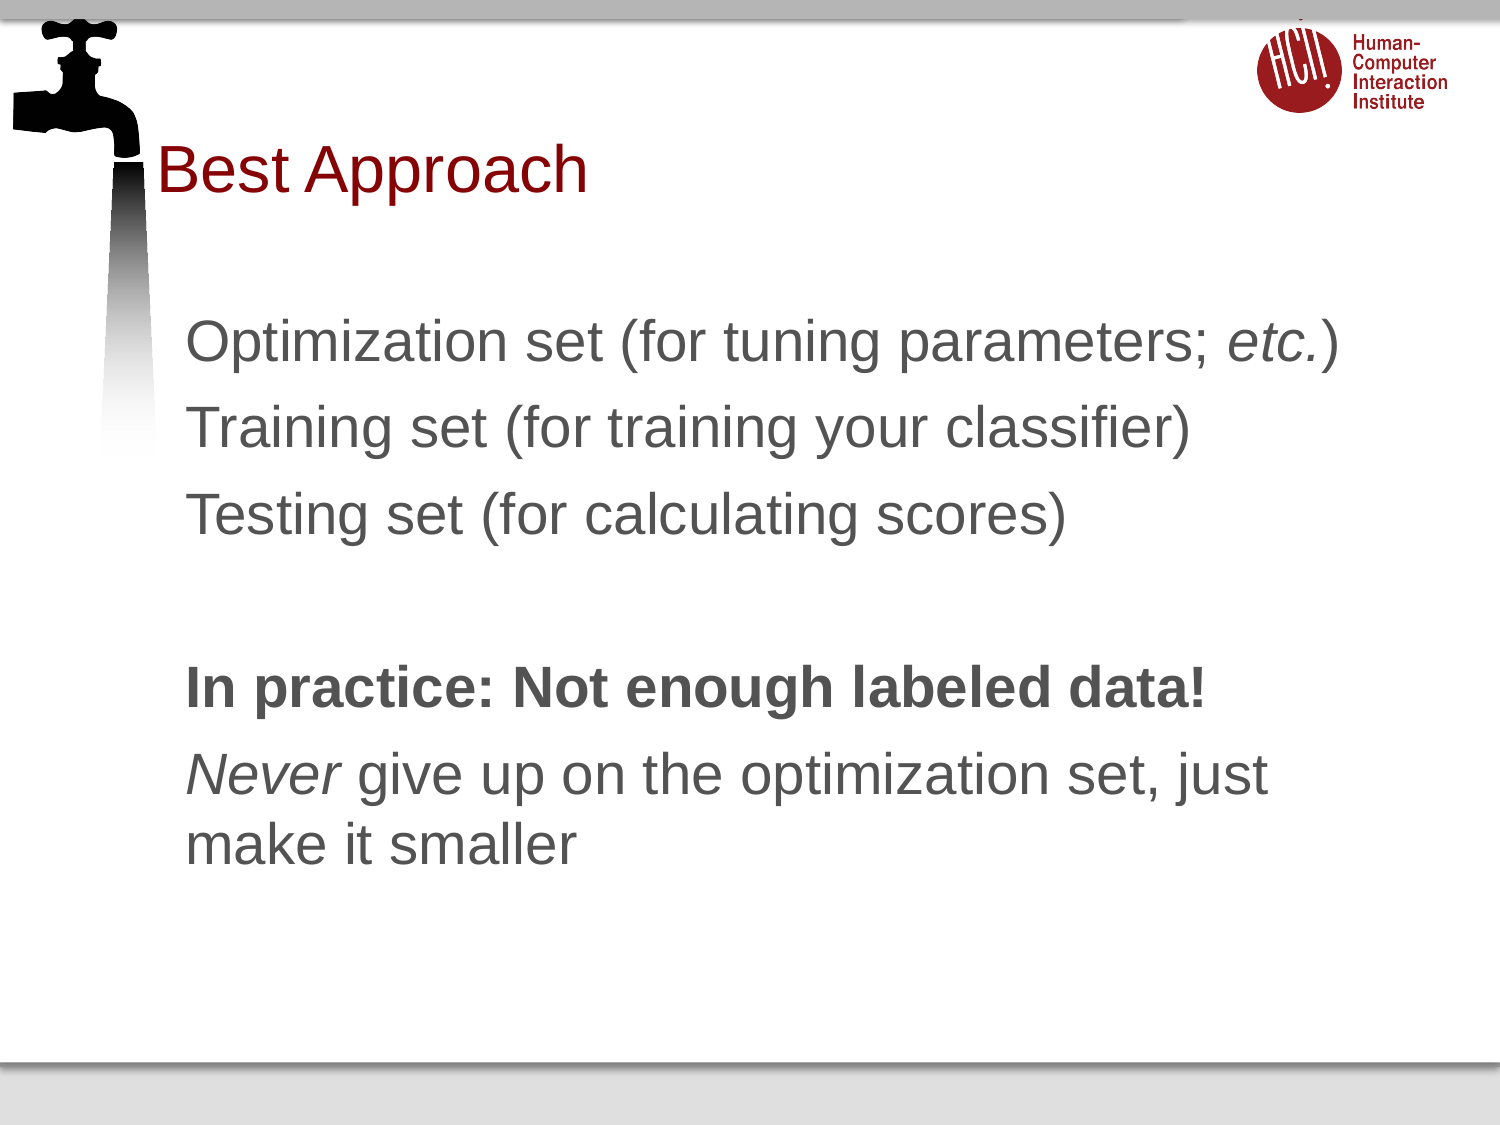

# Best Approach
Optimization set (for tuning parameters; etc.)
Training set (for training your classifier)
Testing set (for calculating scores)

In practice: Not enough labeled data!
Never give up on the optimization set, just make it smaller